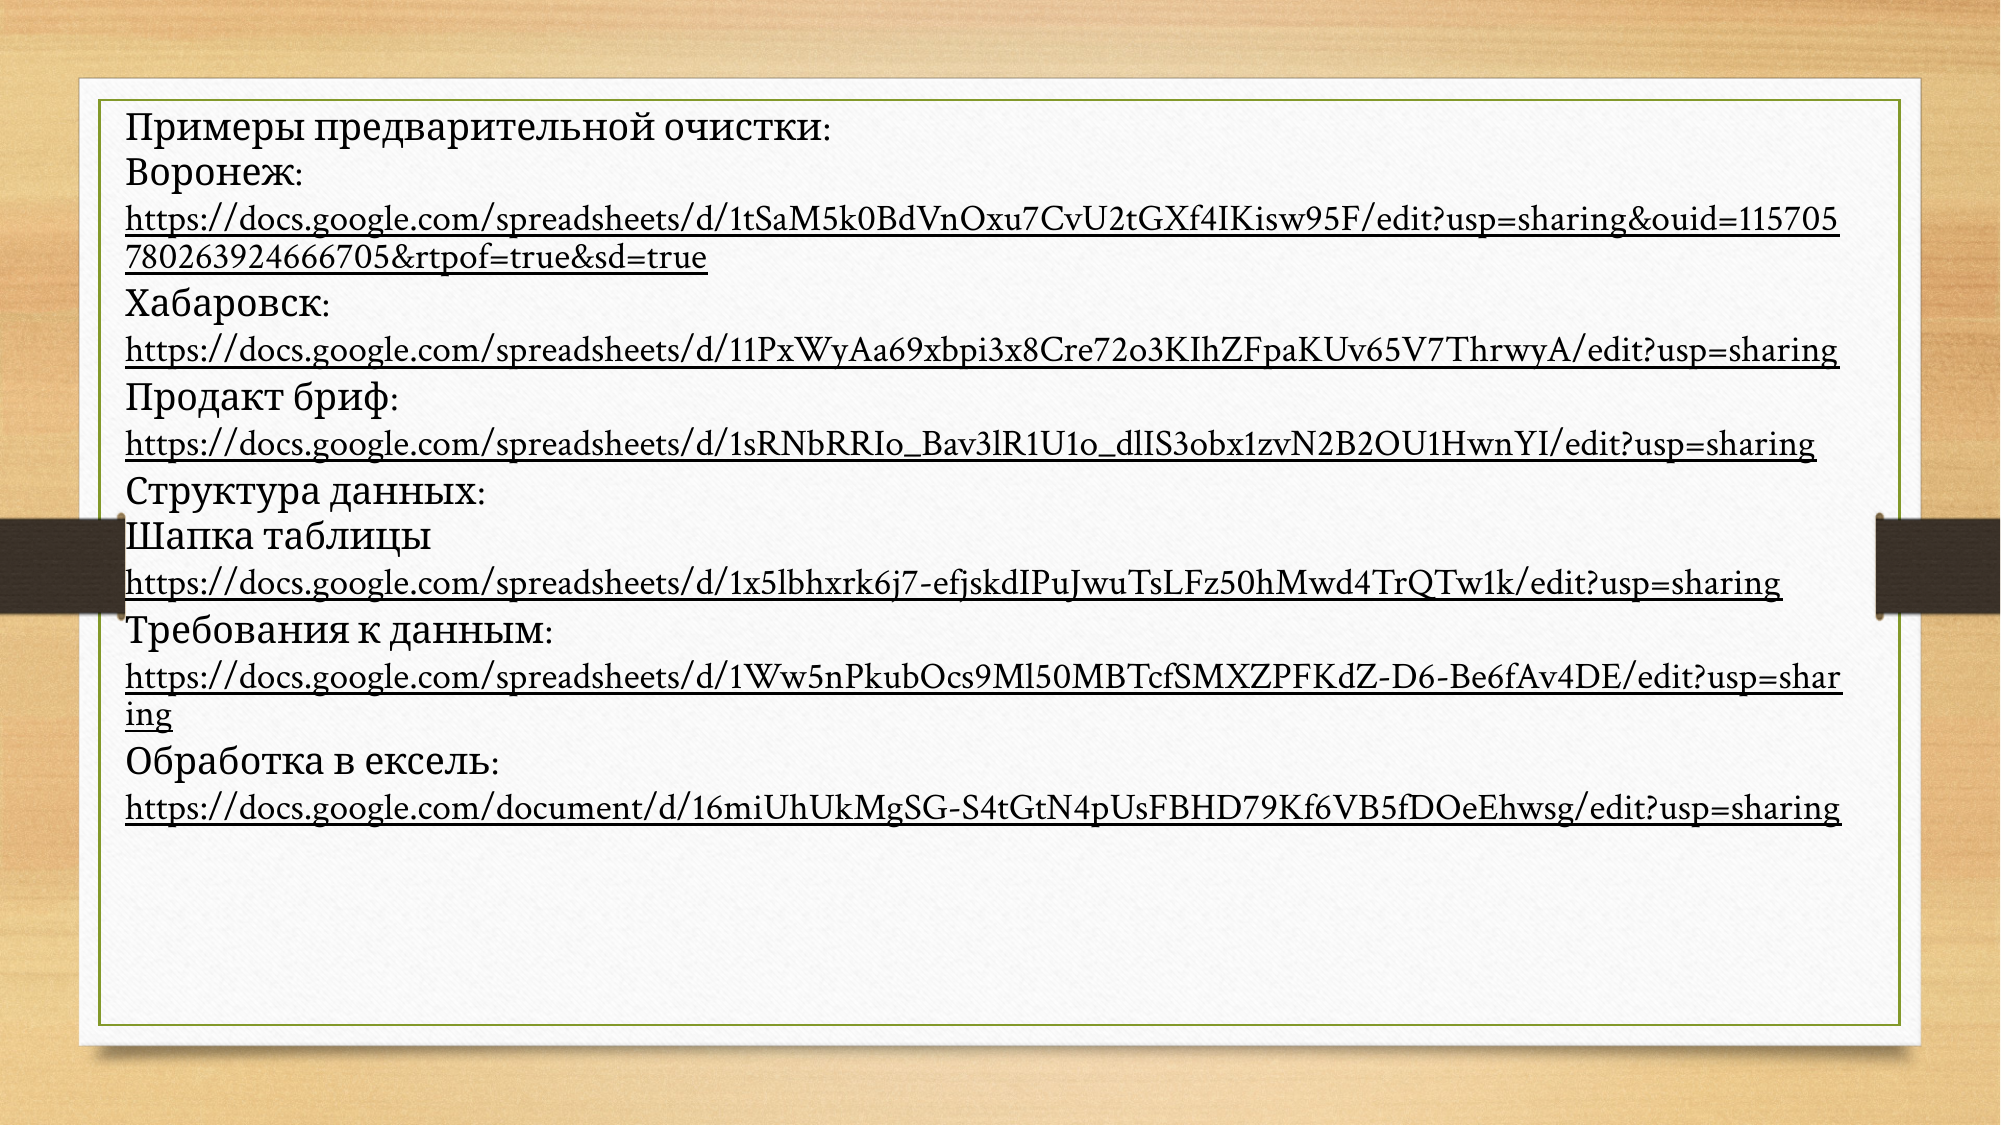

Примеры предварительной очистки:
Воронеж:
https://docs.google.com/spreadsheets/d/1tSaM5k0BdVnOxu7CvU2tGXf4IKisw95F/edit?usp=sharing&ouid=115705780263924666705&rtpof=true&sd=true
Хабаровск:
https://docs.google.com/spreadsheets/d/11PxWyAa69xbpi3x8Cre72o3KIhZFpaKUv65V7ThrwyA/edit?usp=sharing
Продакт бриф:
https://docs.google.com/spreadsheets/d/1sRNbRRIo_Bav3lR1U1o_dlIS3obx1zvN2B2OU1HwnYI/edit?usp=sharing
Структура данных:
Шапка таблицы
https://docs.google.com/spreadsheets/d/1x5lbhxrk6j7-efjskdIPuJwuTsLFz50hMwd4TrQTw1k/edit?usp=sharing
Требования к данным:
https://docs.google.com/spreadsheets/d/1Ww5nPkubOcs9Ml50MBTcfSMXZPFKdZ-D6-Be6fAv4DE/edit?usp=sharing
Обработка в ексель:
https://docs.google.com/document/d/16miUhUkMgSG-S4tGtN4pUsFBHD79Kf6VB5fDOeEhwsg/edit?usp=sharing